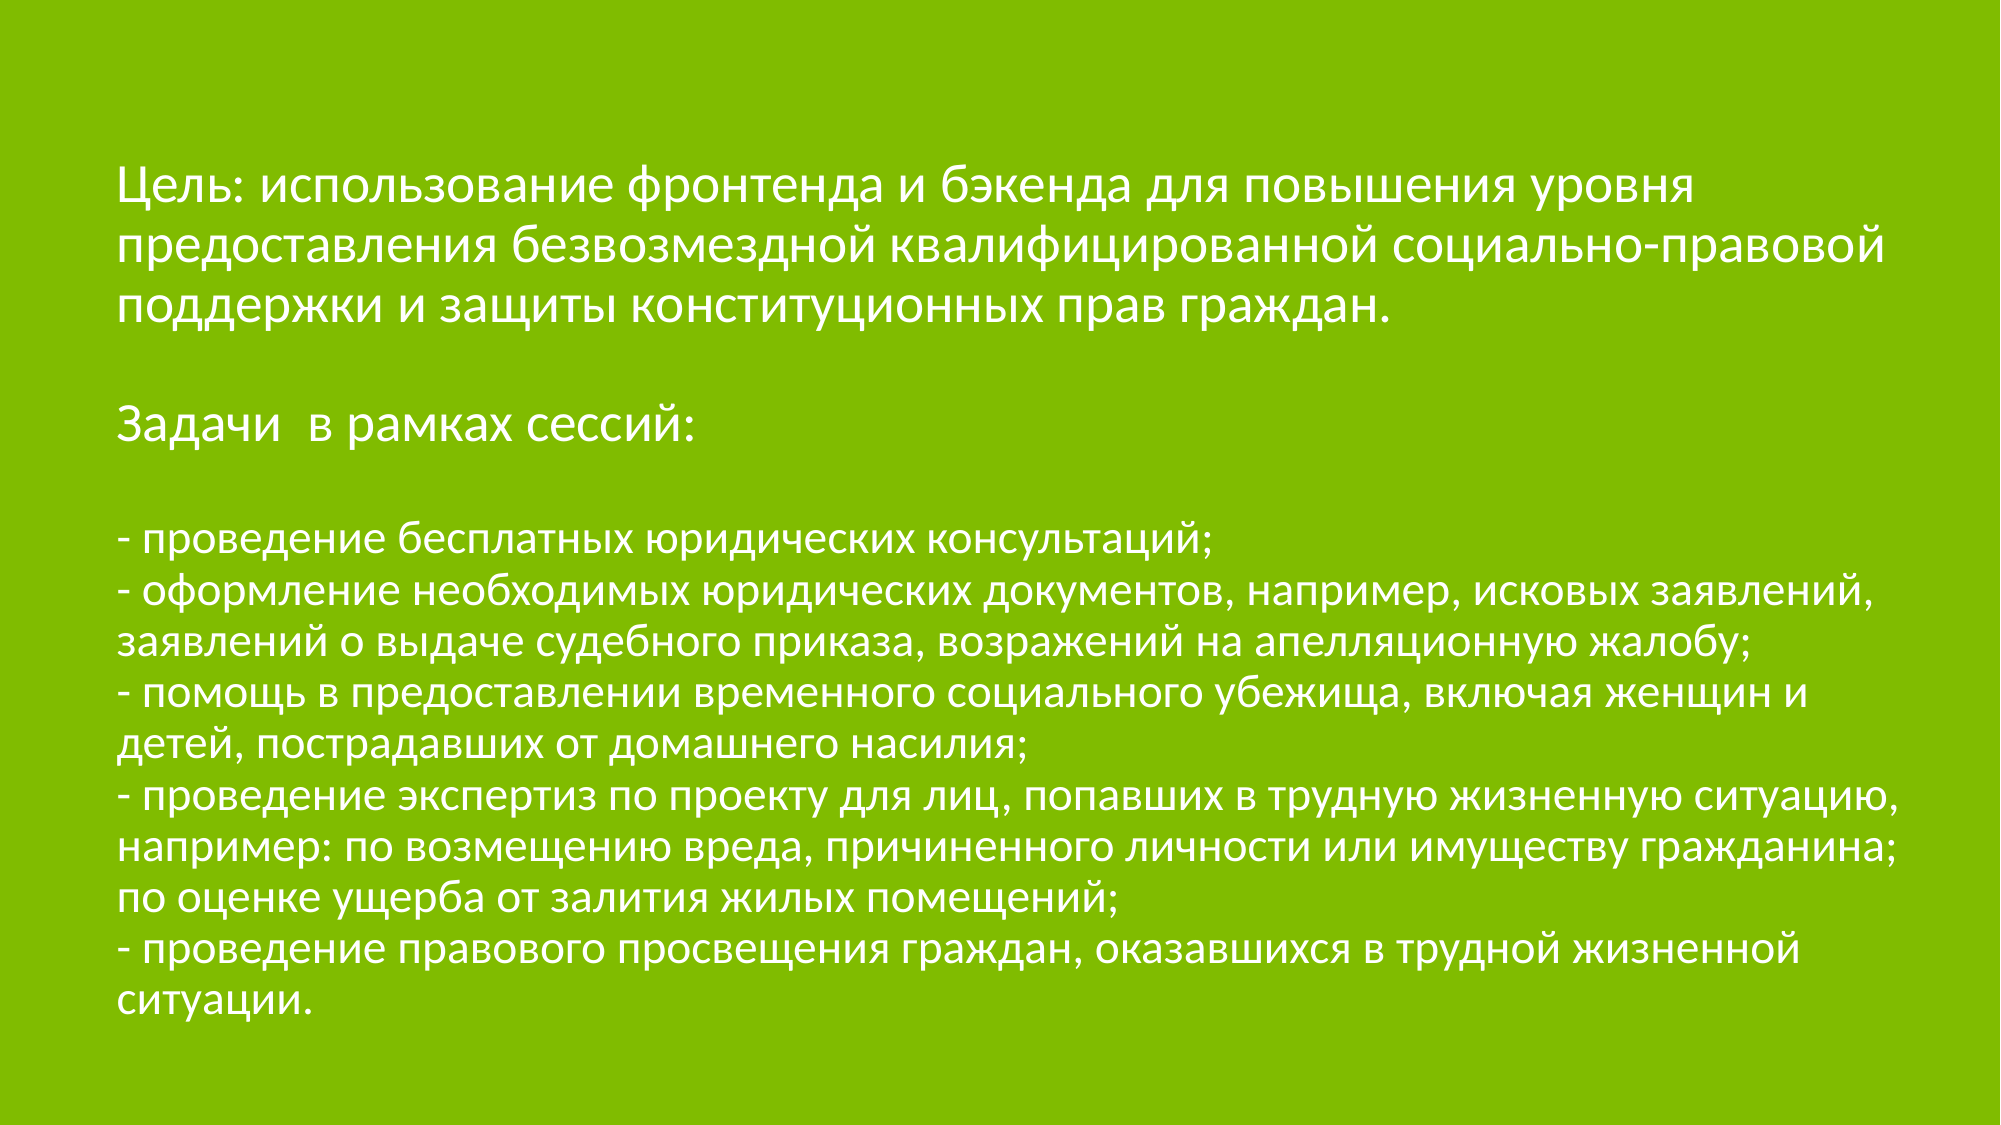

# Цель: использование фронтенда и бэкенда для повышения уровня предоставления безвозмездной квалифицированной социально-правовой поддержки и защиты конституционных прав граждан. Задачи  в рамках сессий: - проведение бесплатных юридических консультаций; - оформление необходимых юридических документов, например, исковых заявлений, заявлений о выдаче судебного приказа, возражений на апелляционную жалобу; - помощь в предоставлении временного социального убежища, включая женщин и детей, пострадавших от домашнего насилия; - проведение экспертиз по проекту для лиц, попавших в трудную жизненную ситуацию, например: по возмещению вреда, причиненного личности или имуществу гражданина; по оценке ущерба от залития жилых помещений; - проведение правового просвещения граждан, оказавшихся в трудной жизненной ситуации.